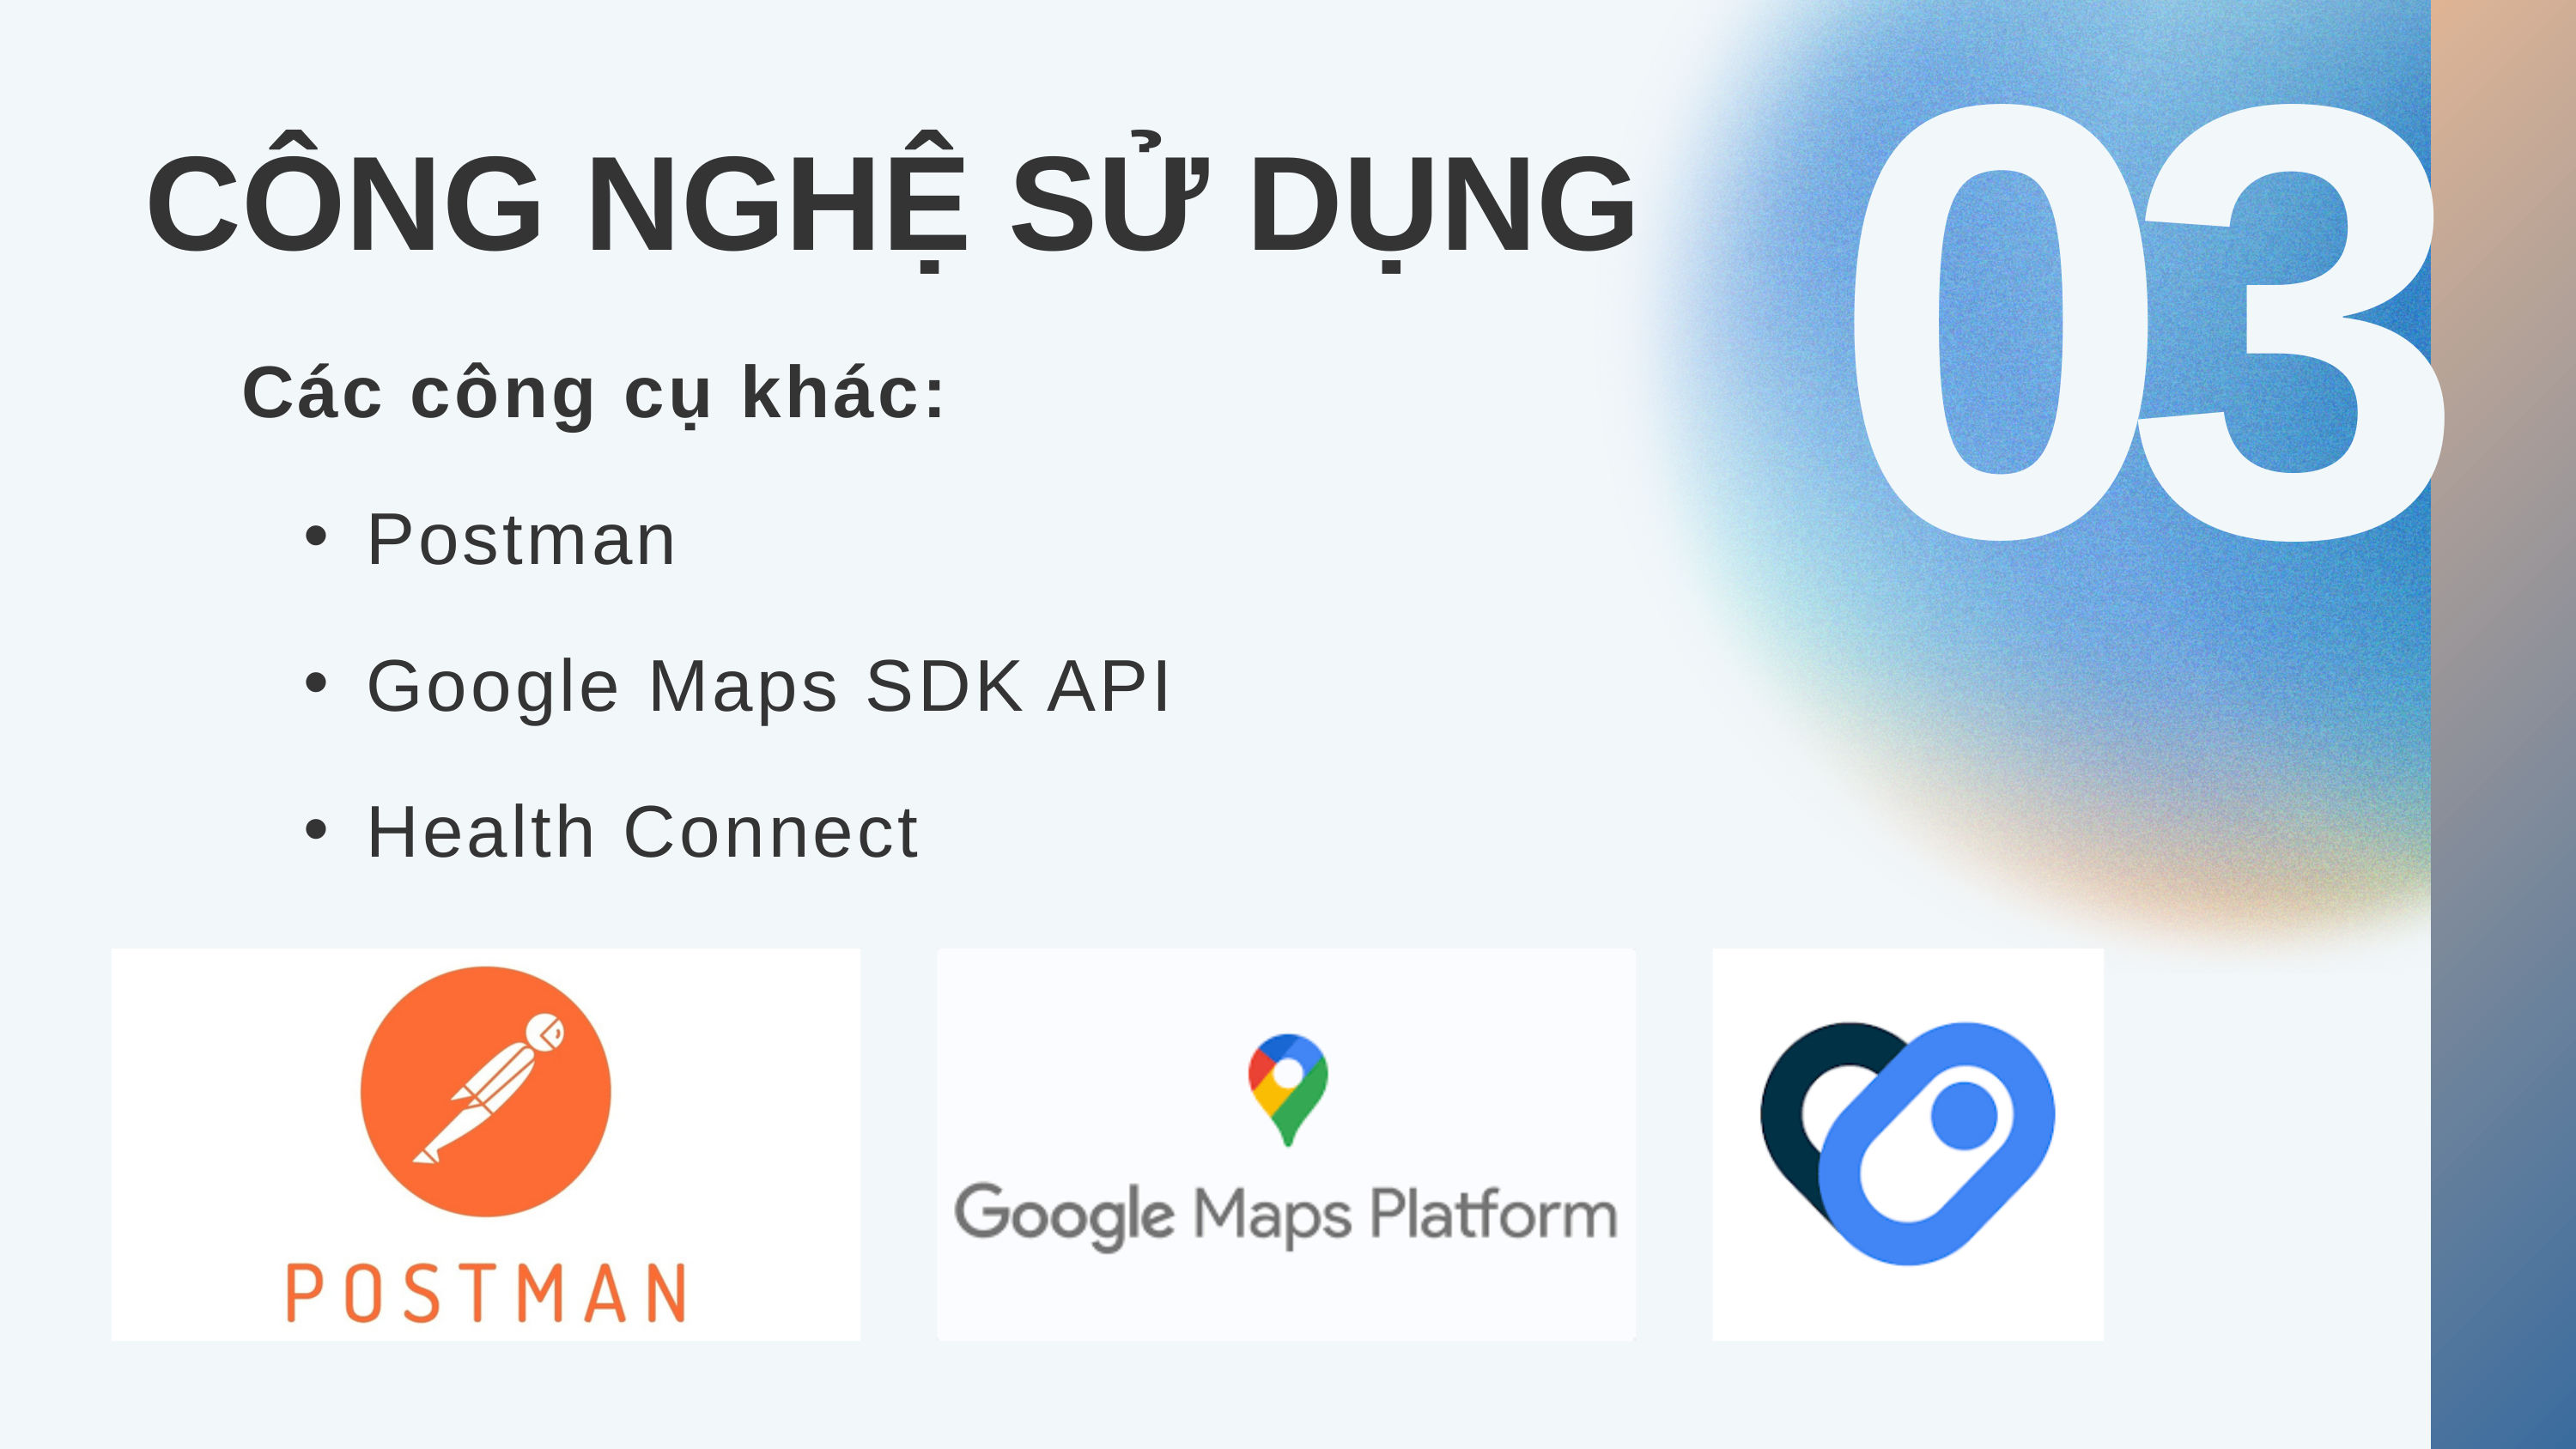

03
CÔNG NGHỆ SỬ DỤNG
Các công cụ khác:
Postman
Google Maps SDK API
Health Connect